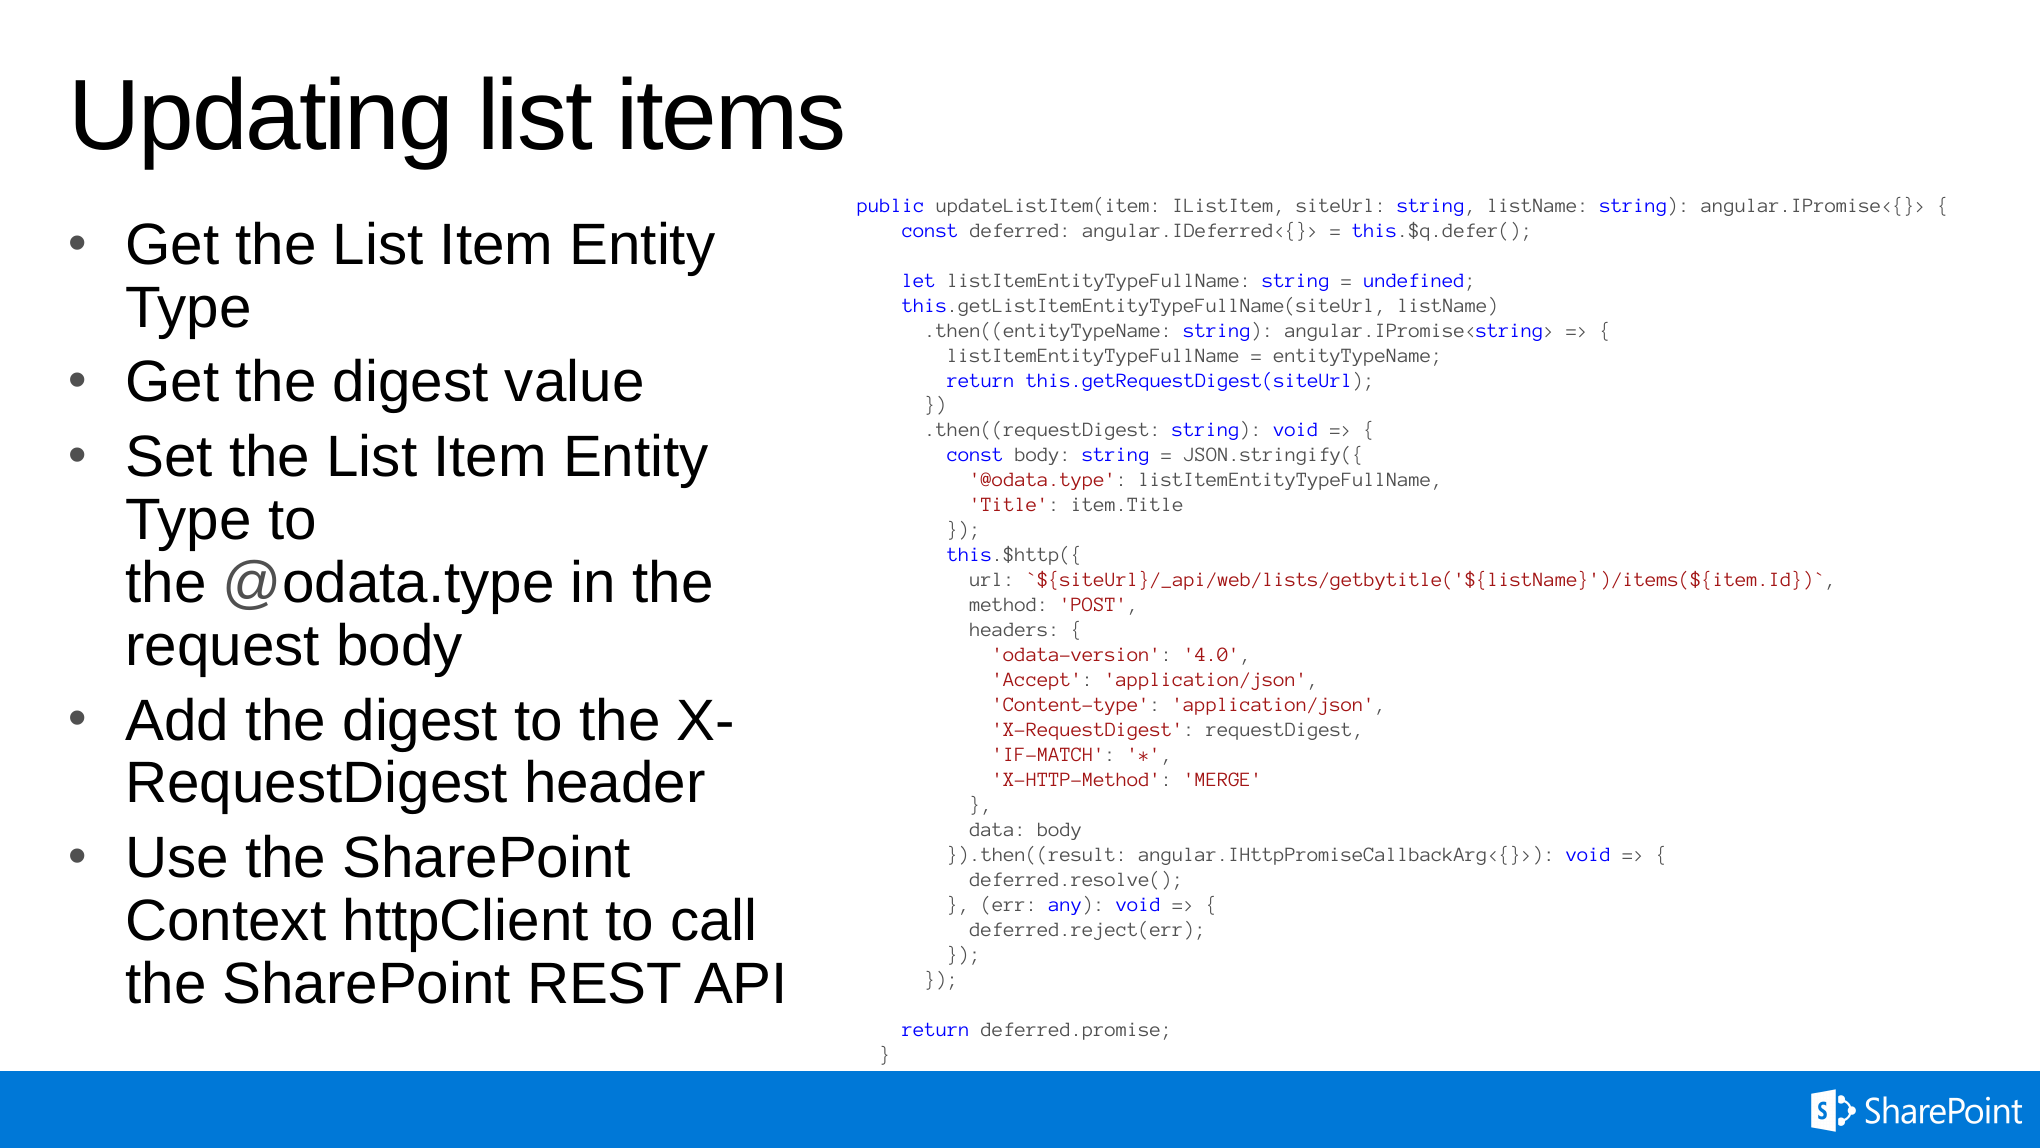

# Updating list items
public updateListItem(item: IListItem, siteUrl: string, listName: string): angular.IPromise<{}> {
    const deferred: angular.IDeferred<{}> = this.$q.defer();

    let listItemEntityTypeFullName: string = undefined;
    this.getListItemEntityTypeFullName(siteUrl, listName)
      .then((entityTypeName: string): angular.IPromise<string> => {
        listItemEntityTypeFullName = entityTypeName;
        return this.getRequestDigest(siteUrl);
      })
      .then((requestDigest: string): void => {
        const body: string = JSON.stringify({
          '@odata.type': listItemEntityTypeFullName,
          'Title': item.Title
        });
        this.$http({
          url: `${siteUrl}/_api/web/lists/getbytitle('${listName}')/items(${item.Id})`,
          method: 'POST',
          headers: {
            'odata-version': '4.0',
            'Accept': 'application/json',
            'Content-type': 'application/json',
            'X-RequestDigest': requestDigest,
            'IF-MATCH': '*',
            'X-HTTP-Method': 'MERGE'
          },
          data: body
        }).then((result: angular.IHttpPromiseCallbackArg<{}>): void => {
          deferred.resolve();
        }, (err: any): void => {
          deferred.reject(err);
        });
      });

    return deferred.promise;
  }
Get the List Item Entity Type
Get the digest value
Set the List Item Entity Type to the @odata.type in the request body
Add the digest to the X-RequestDigest header
Use the SharePoint Context httpClient to call the SharePoint REST API